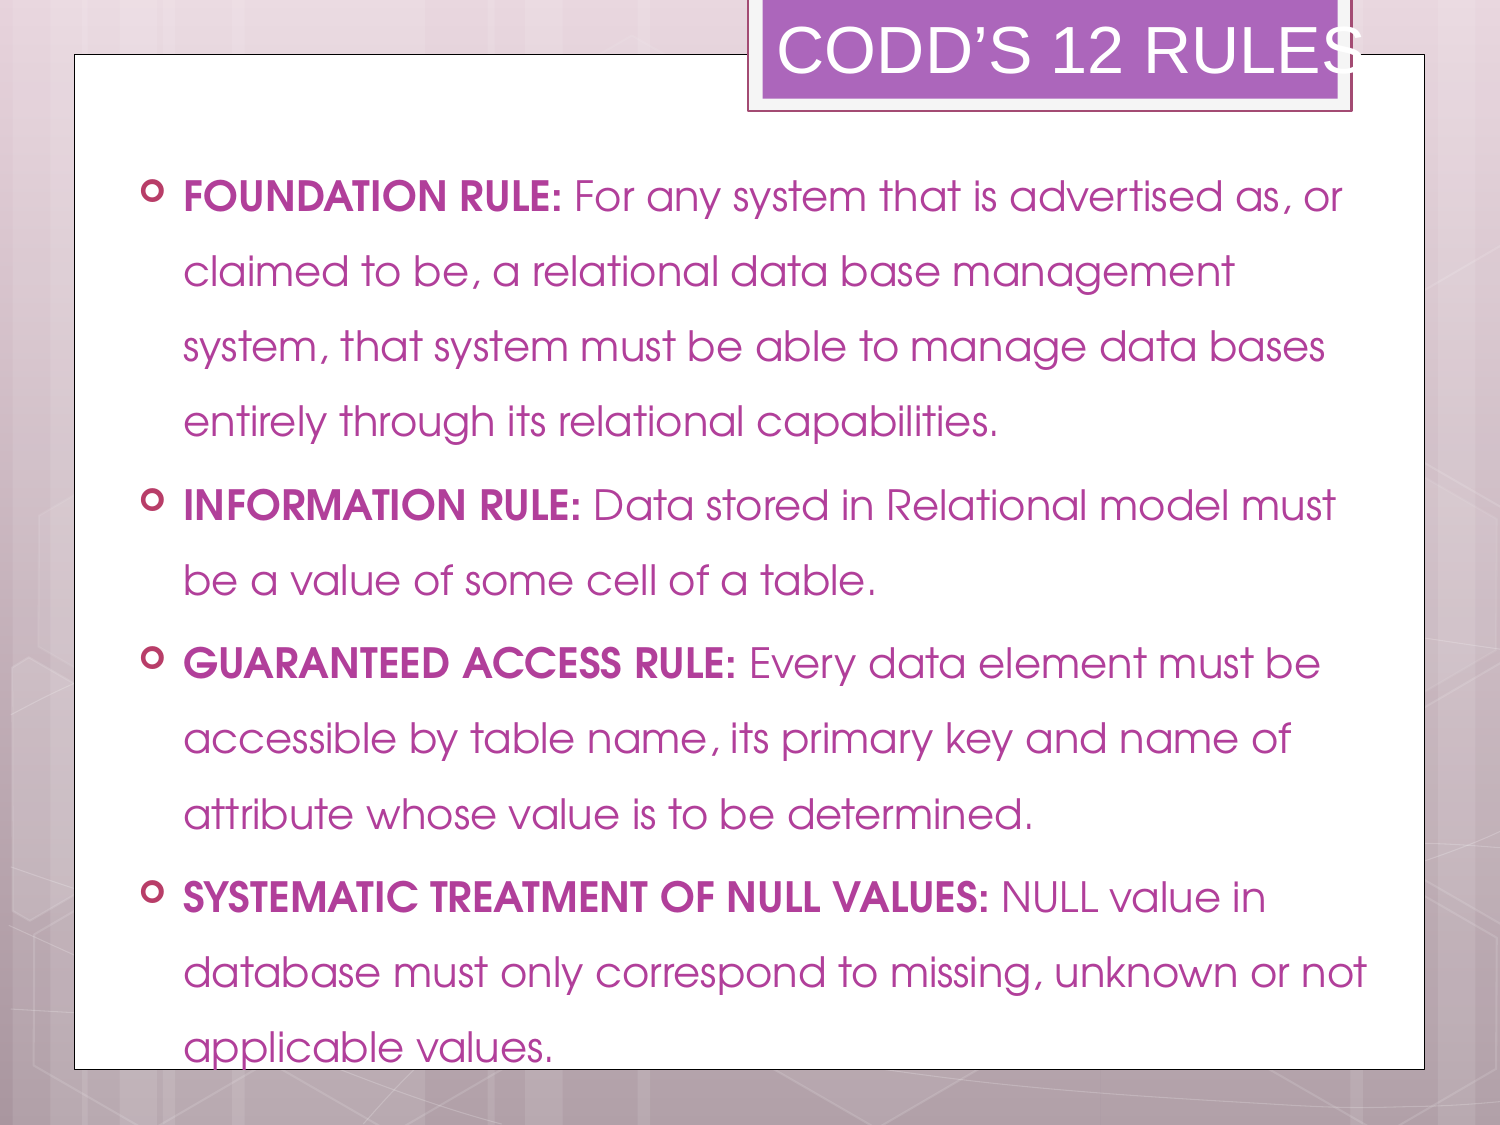

CODD’S 12 RULES
FOUNDATION RULE: For any system that is advertised as, or claimed to be, a relational data base management system, that system must be able to manage data bases entirely through its relational capabilities.
INFORMATION RULE: Data stored in Relational model must be a value of some cell of a table.
GUARANTEED ACCESS RULE: Every data element must be accessible by table name, its primary key and name of attribute whose value is to be determined.
SYSTEMATIC TREATMENT OF NULL VALUES: NULL value in database must only correspond to missing, unknown or not applicable values.